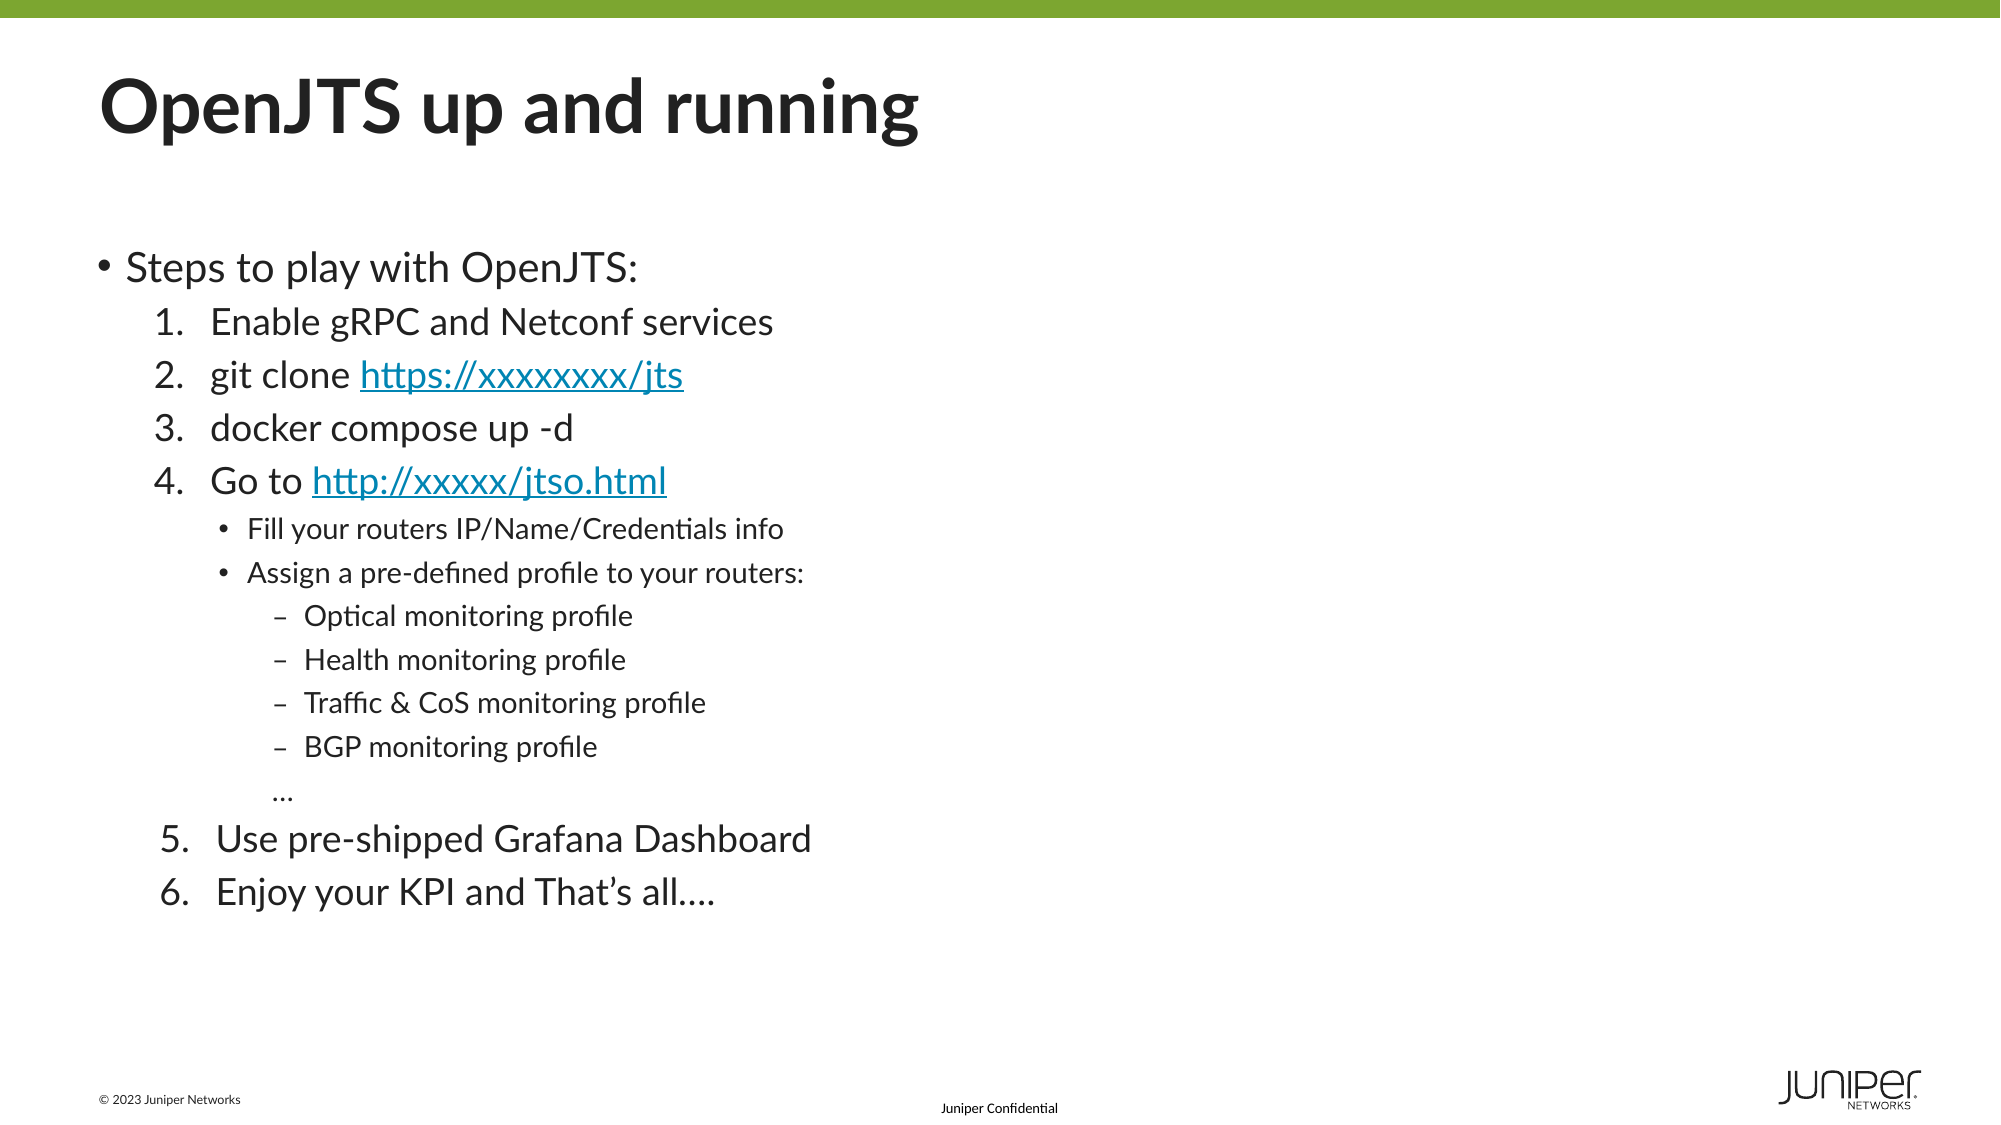

# OpenJTS up and running
Steps to play with OpenJTS:
Enable gRPC and Netconf services
git clone https://xxxxxxxx/jts
docker compose up -d
Go to http://xxxxx/jtso.html
Fill your routers IP/Name/Credentials info
Assign a pre-defined profile to your routers:
Optical monitoring profile
Health monitoring profile
Traffic & CoS monitoring profile
BGP monitoring profile
…
Use pre-shipped Grafana Dashboard
Enjoy your KPI and That’s all….